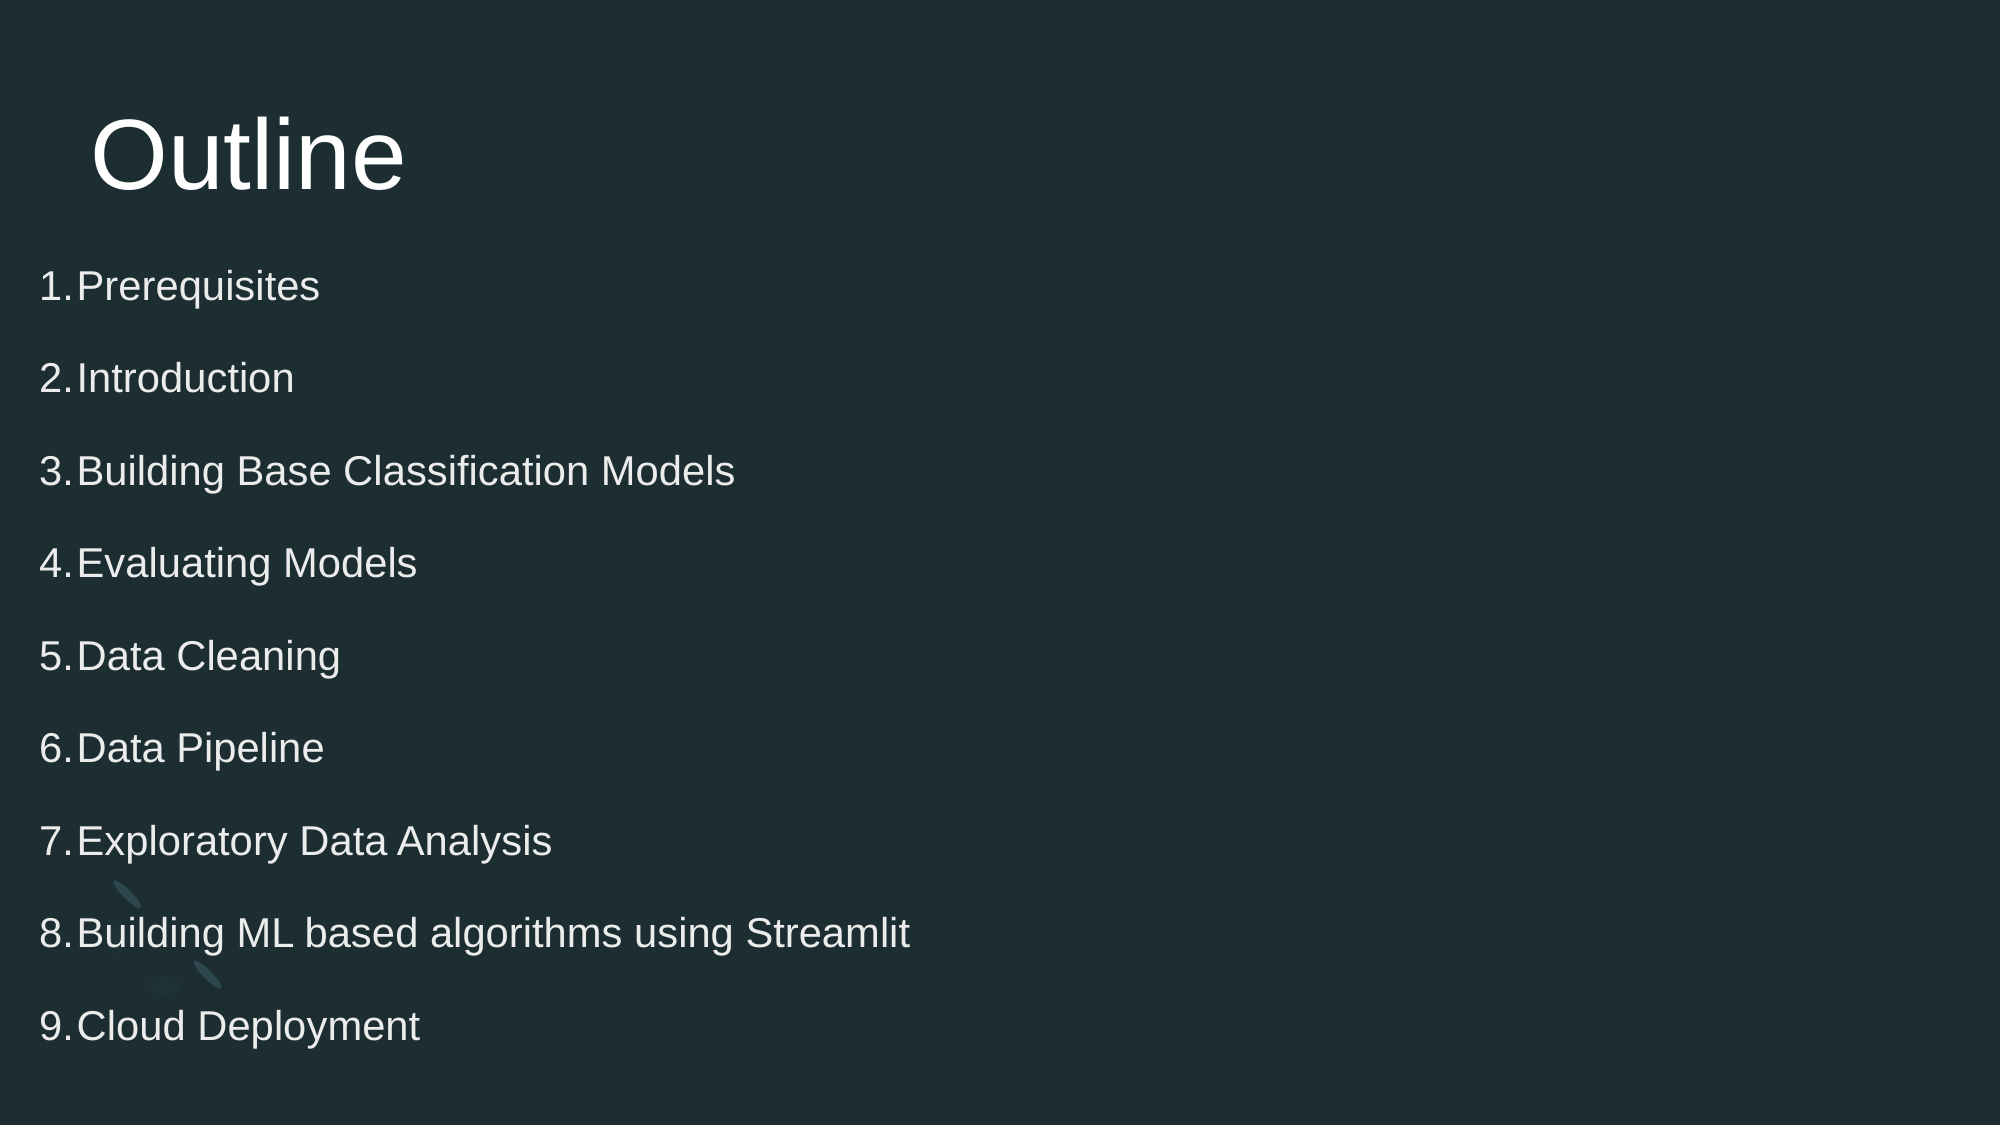

# Outline
Prerequisites
Introduction
Building Base Classification Models
Evaluating Models
Data Cleaning
Data Pipeline
Exploratory Data Analysis
Building ML based algorithms using Streamlit
Cloud Deployment